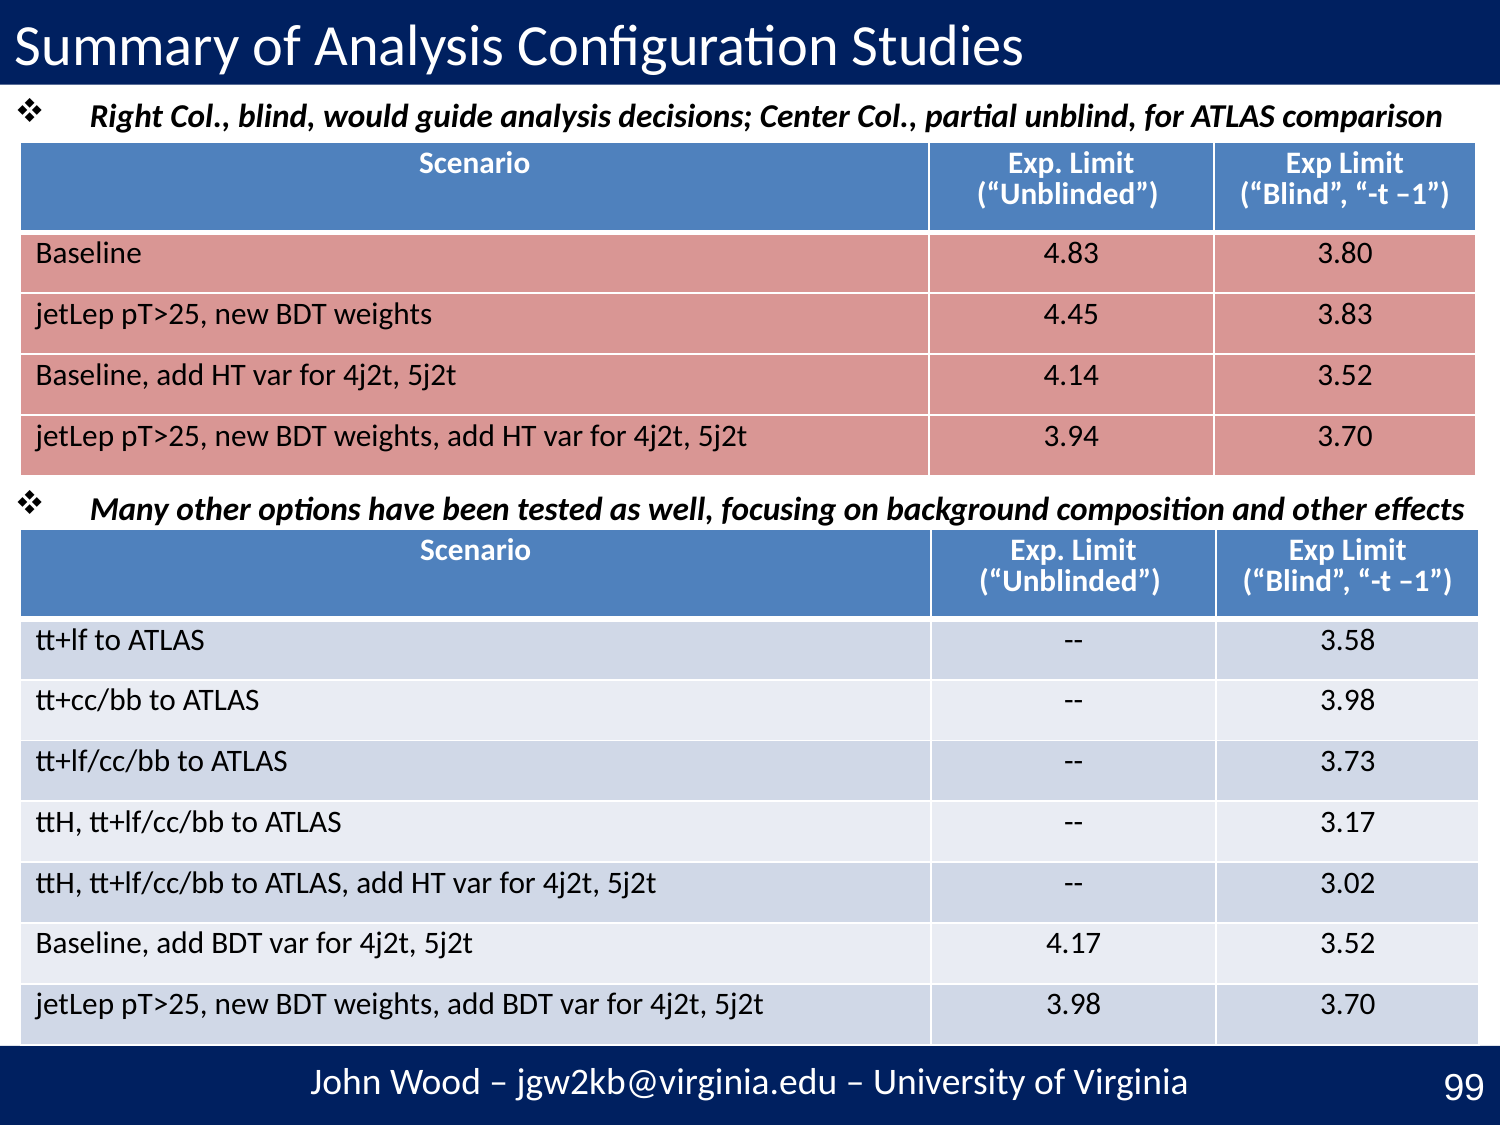

Summary of Analysis Configuration Studies
Right Col., blind, would guide analysis decisions; Center Col., partial unblind, for ATLAS comparison
| Scenario | Exp. Limit (“Unblinded”) | Exp Limit (“Blind”, “-t –1”) |
| --- | --- | --- |
| Baseline | 4.83 | 3.80 |
| jetLep pT>25, new BDT weights | 4.45 | 3.83 |
| Baseline, add HT var for 4j2t, 5j2t | 4.14 | 3.52 |
| jetLep pT>25, new BDT weights, add HT var for 4j2t, 5j2t | 3.94 | 3.70 |
Many other options have been tested as well, focusing on background composition and other effects
| Scenario | Exp. Limit (“Unblinded”) | Exp Limit (“Blind”, “-t –1”) |
| --- | --- | --- |
| tt+lf to ATLAS | -- | 3.58 |
| tt+cc/bb to ATLAS | -- | 3.98 |
| tt+lf/cc/bb to ATLAS | -- | 3.73 |
| ttH, tt+lf/cc/bb to ATLAS | -- | 3.17 |
| ttH, tt+lf/cc/bb to ATLAS, add HT var for 4j2t, 5j2t | -- | 3.02 |
| Baseline, add BDT var for 4j2t, 5j2t | 4.17 | 3.52 |
| jetLep pT>25, new BDT weights, add BDT var for 4j2t, 5j2t | 3.98 | 3.70 |
99
John Wood – jgw2kb@virginia.edu – University of Virginia